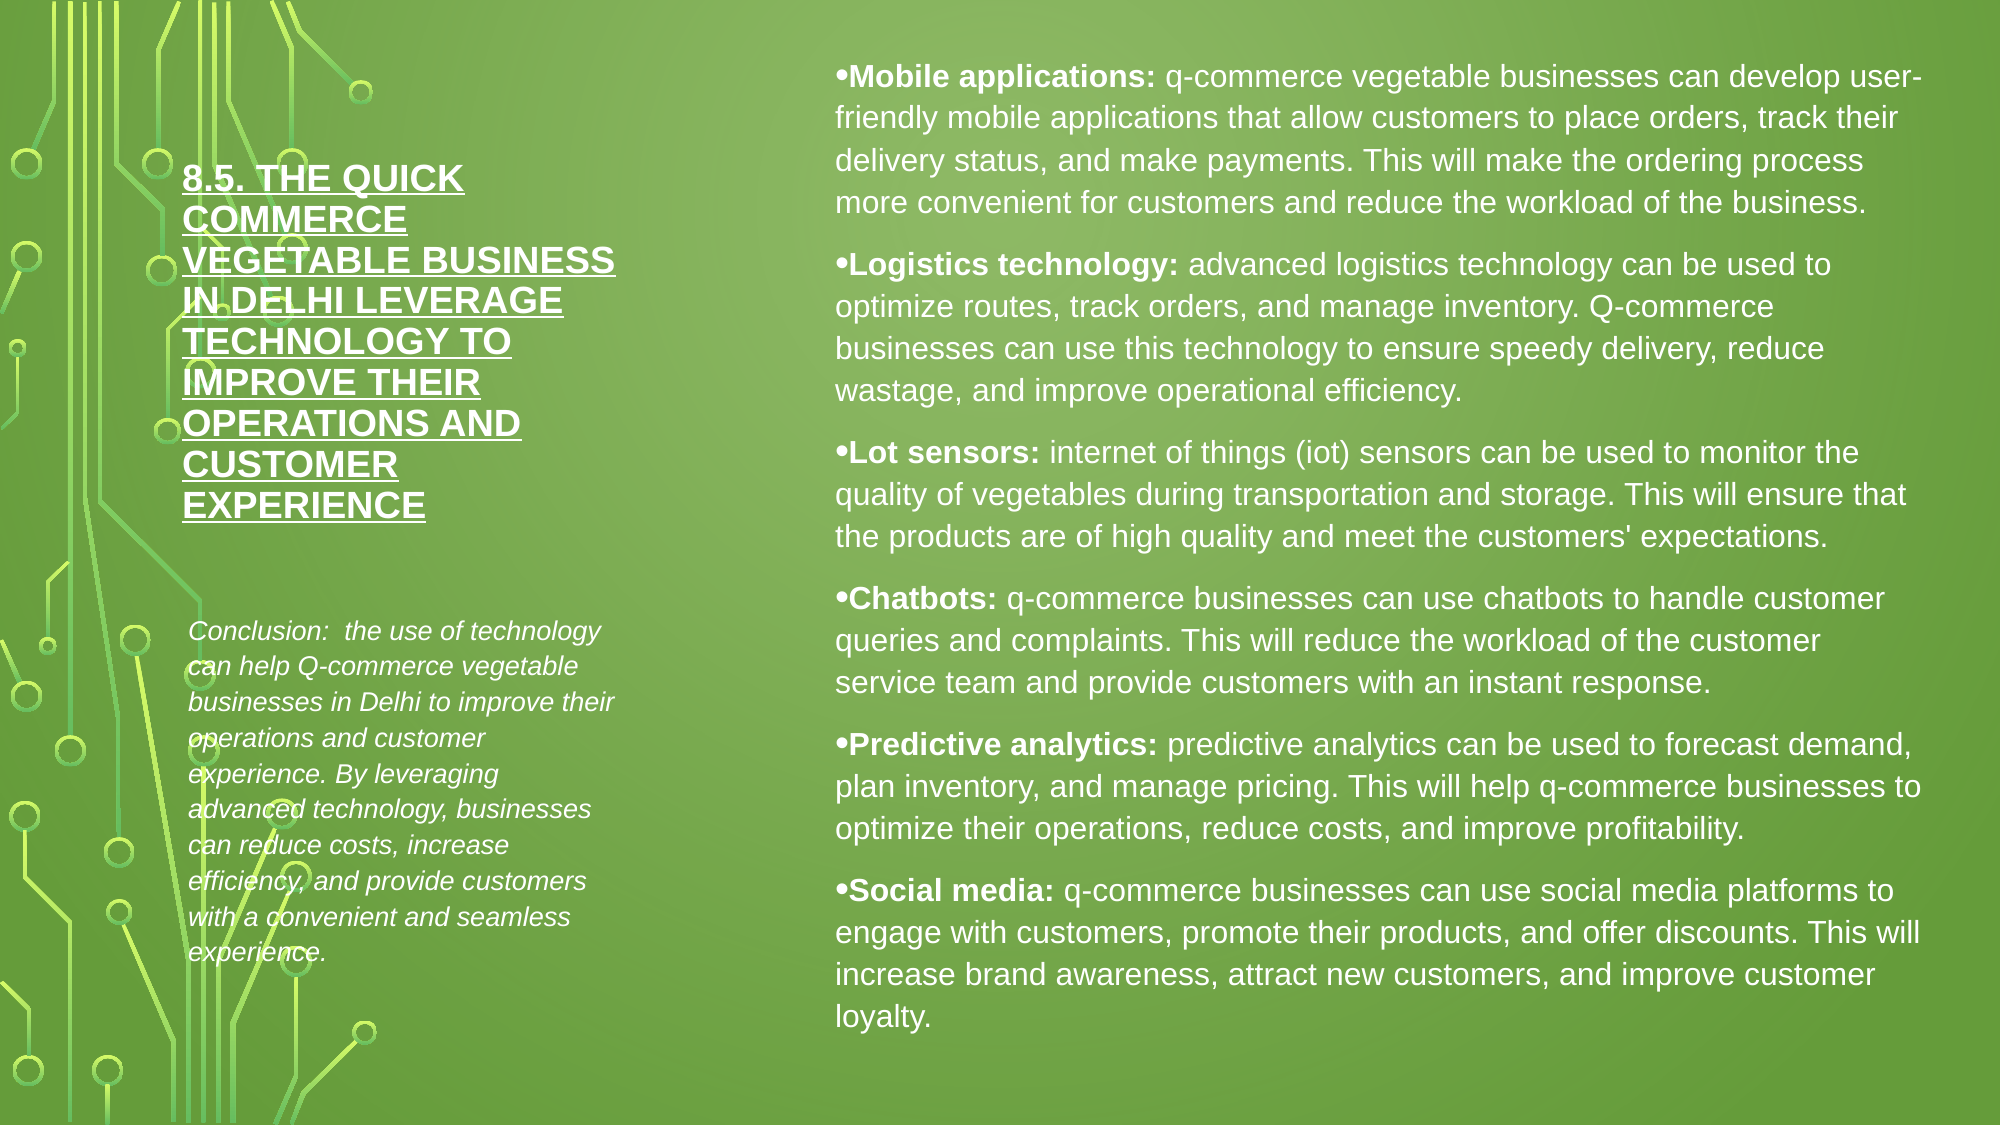

Mobile applications: q-commerce vegetable businesses can develop user-friendly mobile applications that allow customers to place orders, track their delivery status, and make payments. This will make the ordering process more convenient for customers and reduce the workload of the business.
Logistics technology: advanced logistics technology can be used to optimize routes, track orders, and manage inventory. Q-commerce businesses can use this technology to ensure speedy delivery, reduce wastage, and improve operational efficiency.
Lot sensors: internet of things (iot) sensors can be used to monitor the quality of vegetables during transportation and storage. This will ensure that the products are of high quality and meet the customers' expectations.
Chatbots: q-commerce businesses can use chatbots to handle customer queries and complaints. This will reduce the workload of the customer service team and provide customers with an instant response.
Predictive analytics: predictive analytics can be used to forecast demand, plan inventory, and manage pricing. This will help q-commerce businesses to optimize their operations, reduce costs, and improve profitability.
Social media: q-commerce businesses can use social media platforms to engage with customers, promote their products, and offer discounts. This will increase brand awareness, attract new customers, and improve customer loyalty.
# 8.5. The quick commerce vegetable business in Delhi leverage technology to improve their operations and customer experience
Conclusion:  the use of technology can help Q-commerce vegetable businesses in Delhi to improve their operations and customer experience. By leveraging advanced technology, businesses can reduce costs, increase efficiency, and provide customers with a convenient and seamless experience.